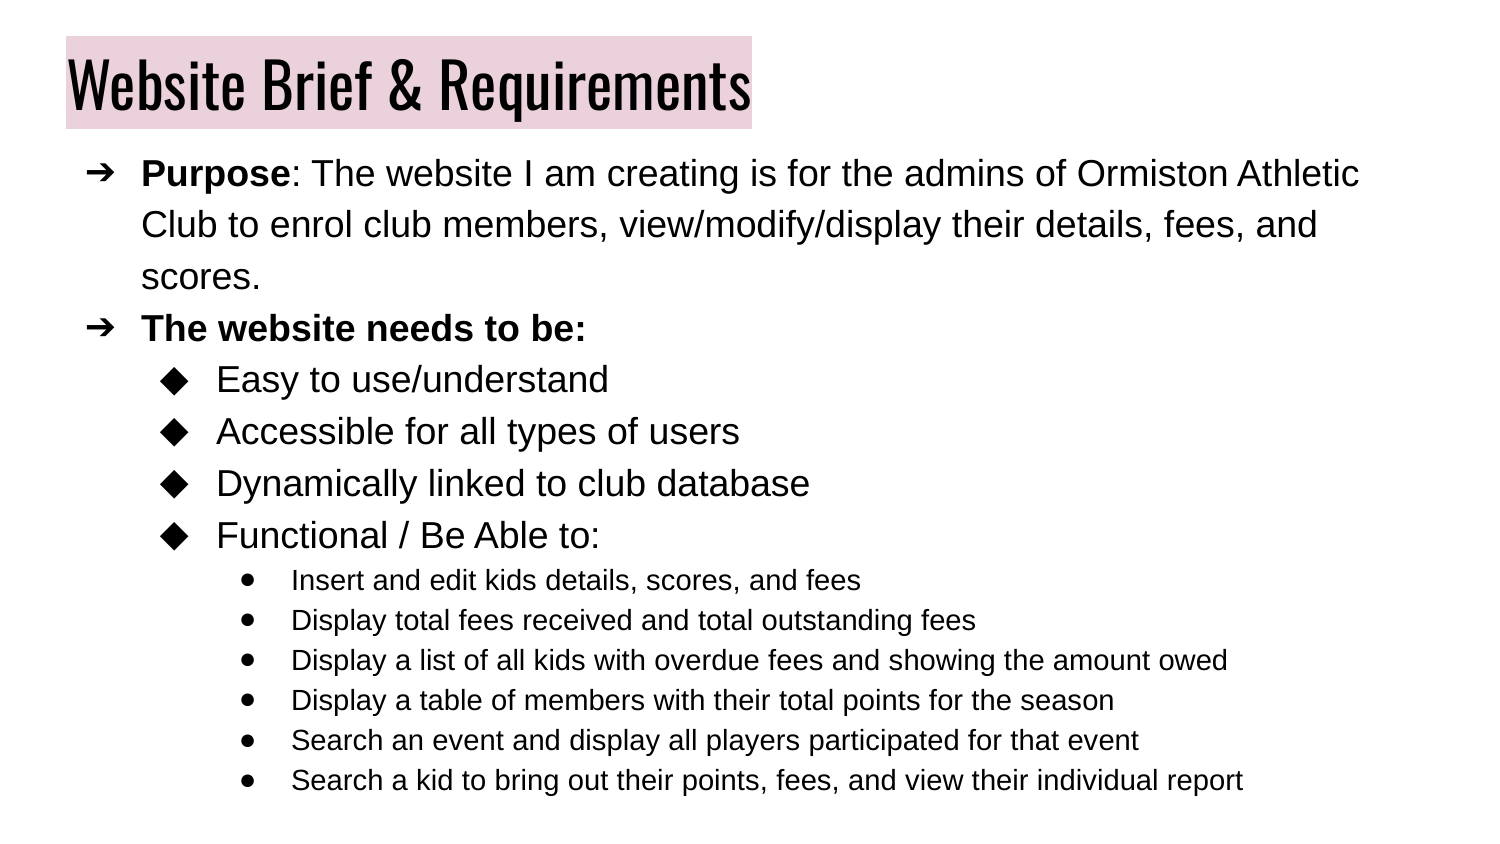

# Website Brief & Requirements
Purpose: The website I am creating is for the admins of Ormiston Athletic Club to enrol club members, view/modify/display their details, fees, and scores.
The website needs to be:
Easy to use/understand
Accessible for all types of users
Dynamically linked to club database
Functional / Be Able to:
Insert and edit kids details, scores, and fees
Display total fees received and total outstanding fees
Display a list of all kids with overdue fees and showing the amount owed
Display a table of members with their total points for the season
Search an event and display all players participated for that event
Search a kid to bring out their points, fees, and view their individual report